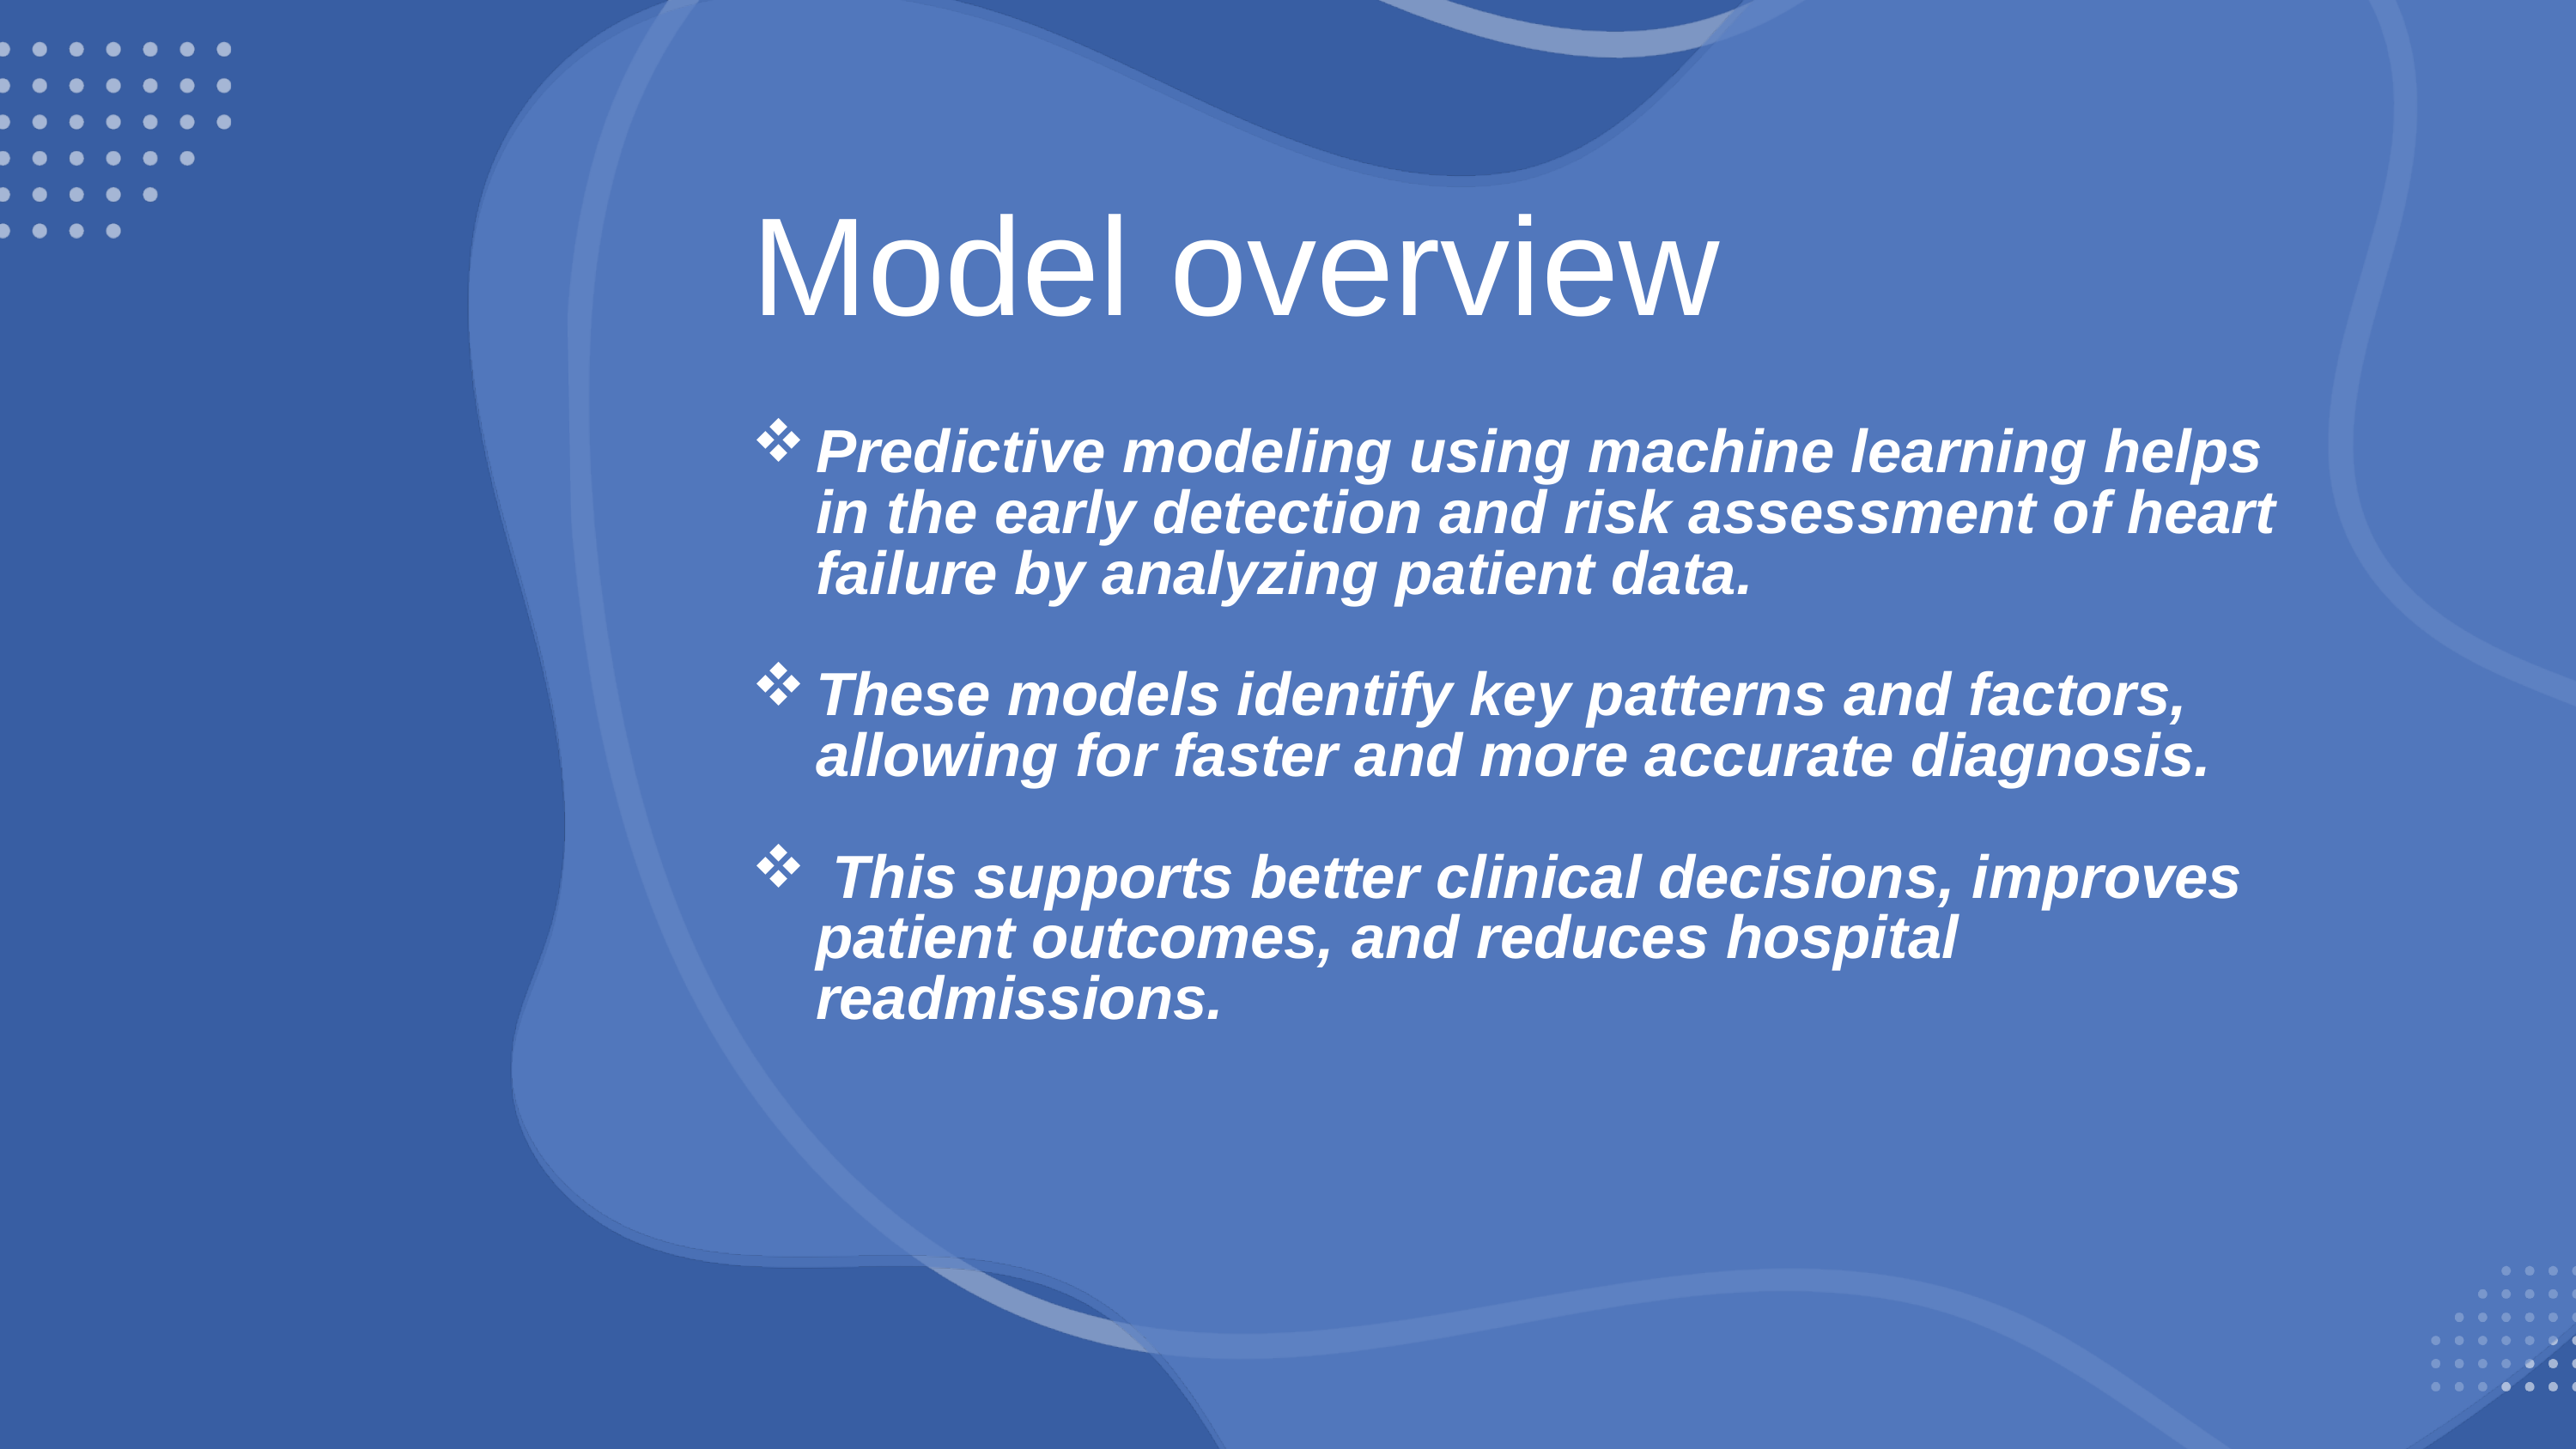

Predictive modeling using machine learning helps in the early detection and risk assessment of heart failure by analyzing patient data. These models identify key patterns and factors, allowing for faster and more accurate diagnosis. This supports better clinical decisions, improves patient outcomes, and reduces hospital readmissions.

Model overview
Predictive modeling using machine learning helps in the early detection and risk assessment of heart failure by analyzing patient data.

These models identify key patterns and factors, allowing for faster and more accurate diagnosis.

 This supports better clinical decisions, improves patient outcomes, and reduces hospital readmissions.